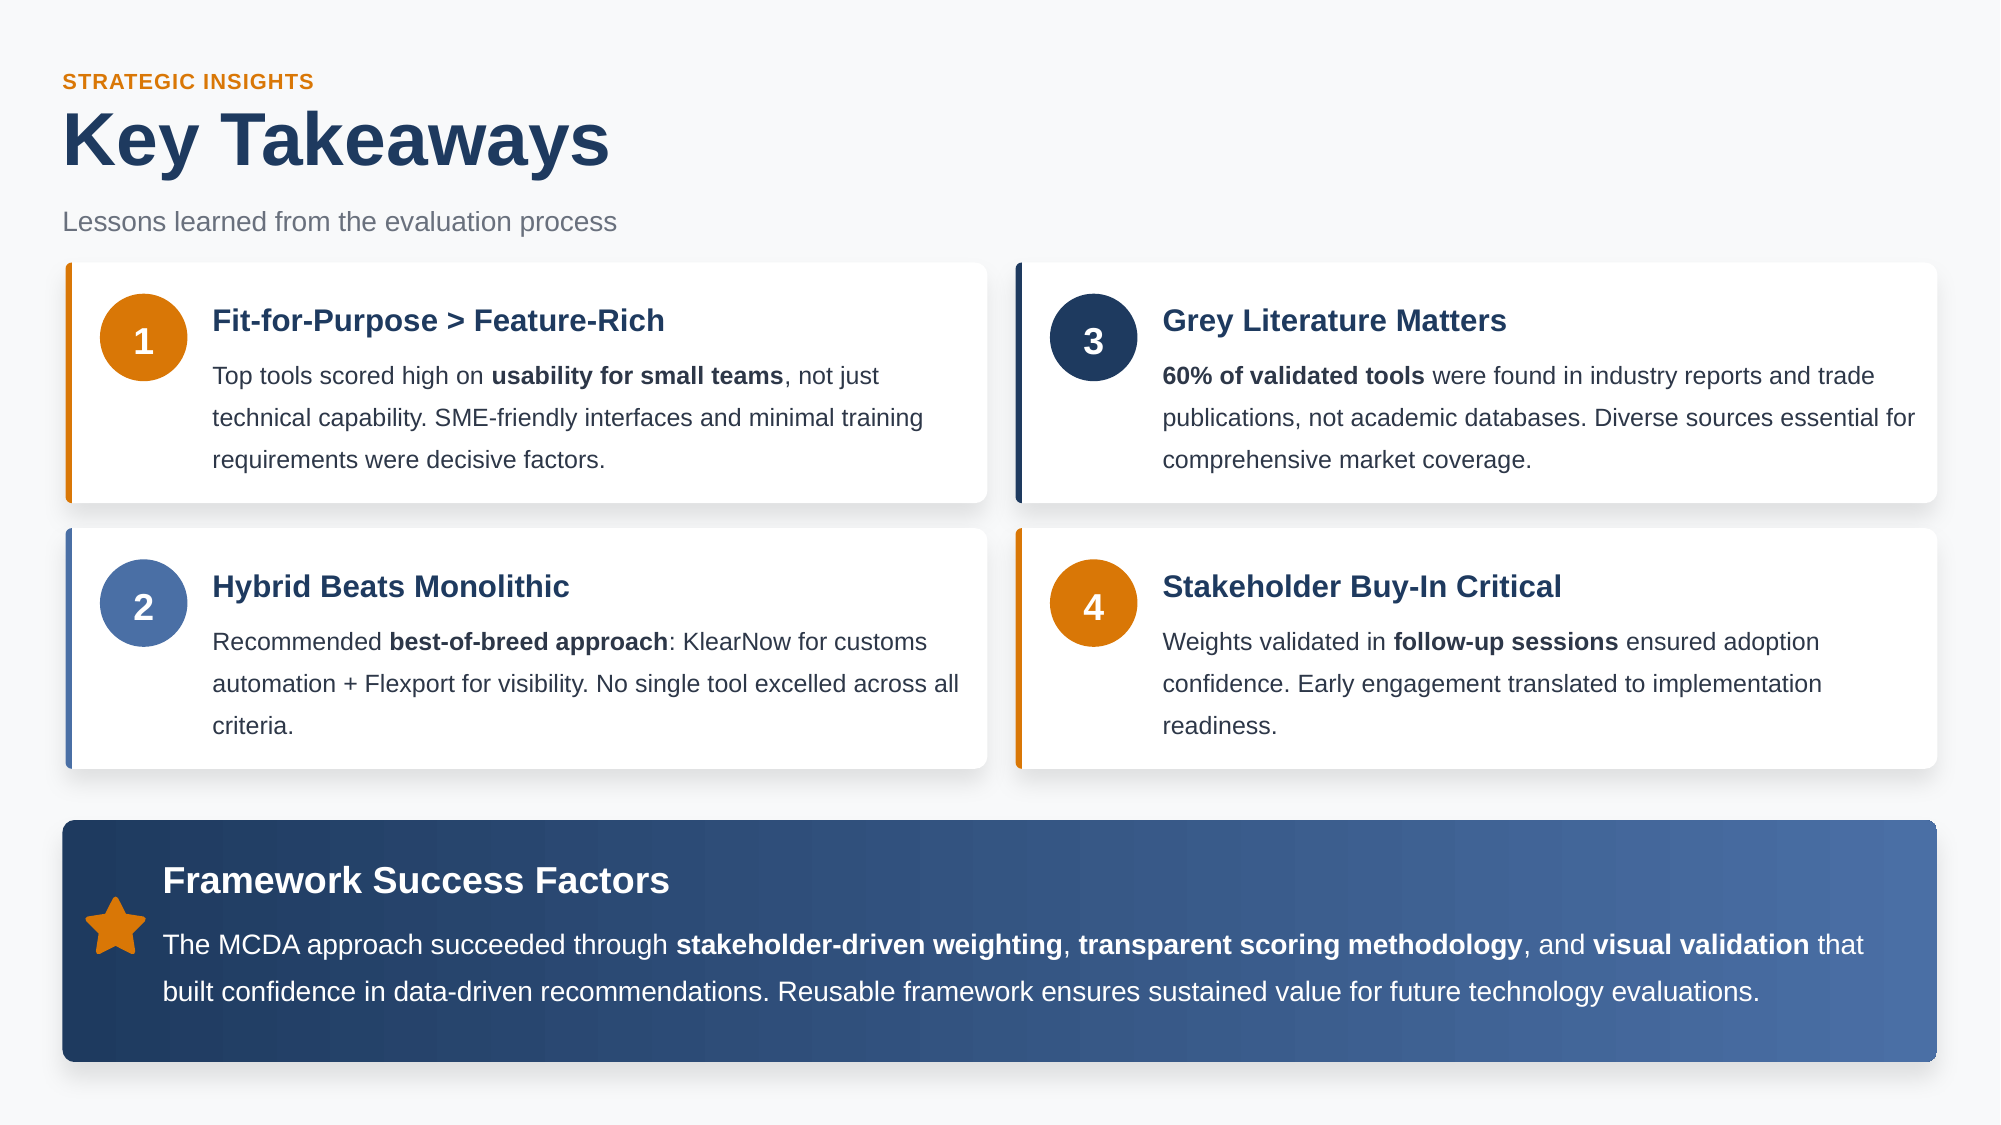

STRATEGIC INSIGHTS
Key Takeaways
Lessons learned from the evaluation process

1

Fit-for-Purpose > Feature-Rich
3

Grey Literature Matters
Top tools scored high on usability for small teams, not just technical capability. SME-friendly interfaces and minimal training requirements were decisive factors.
60% of validated tools were found in industry reports and trade publications, not academic databases. Diverse sources essential for comprehensive market coverage.

2

Hybrid Beats Monolithic
4

Stakeholder Buy-In Critical
Recommended best-of-breed approach: KlearNow for customs automation + Flexport for visibility. No single tool excelled across all criteria.
Weights validated in follow-up sessions ensured adoption confidence. Early engagement translated to implementation readiness.

Framework Success Factors

The MCDA approach succeeded through stakeholder-driven weighting, transparent scoring methodology, and visual validation that built confidence in data-driven recommendations. Reusable framework ensures sustained value for future technology evaluations.